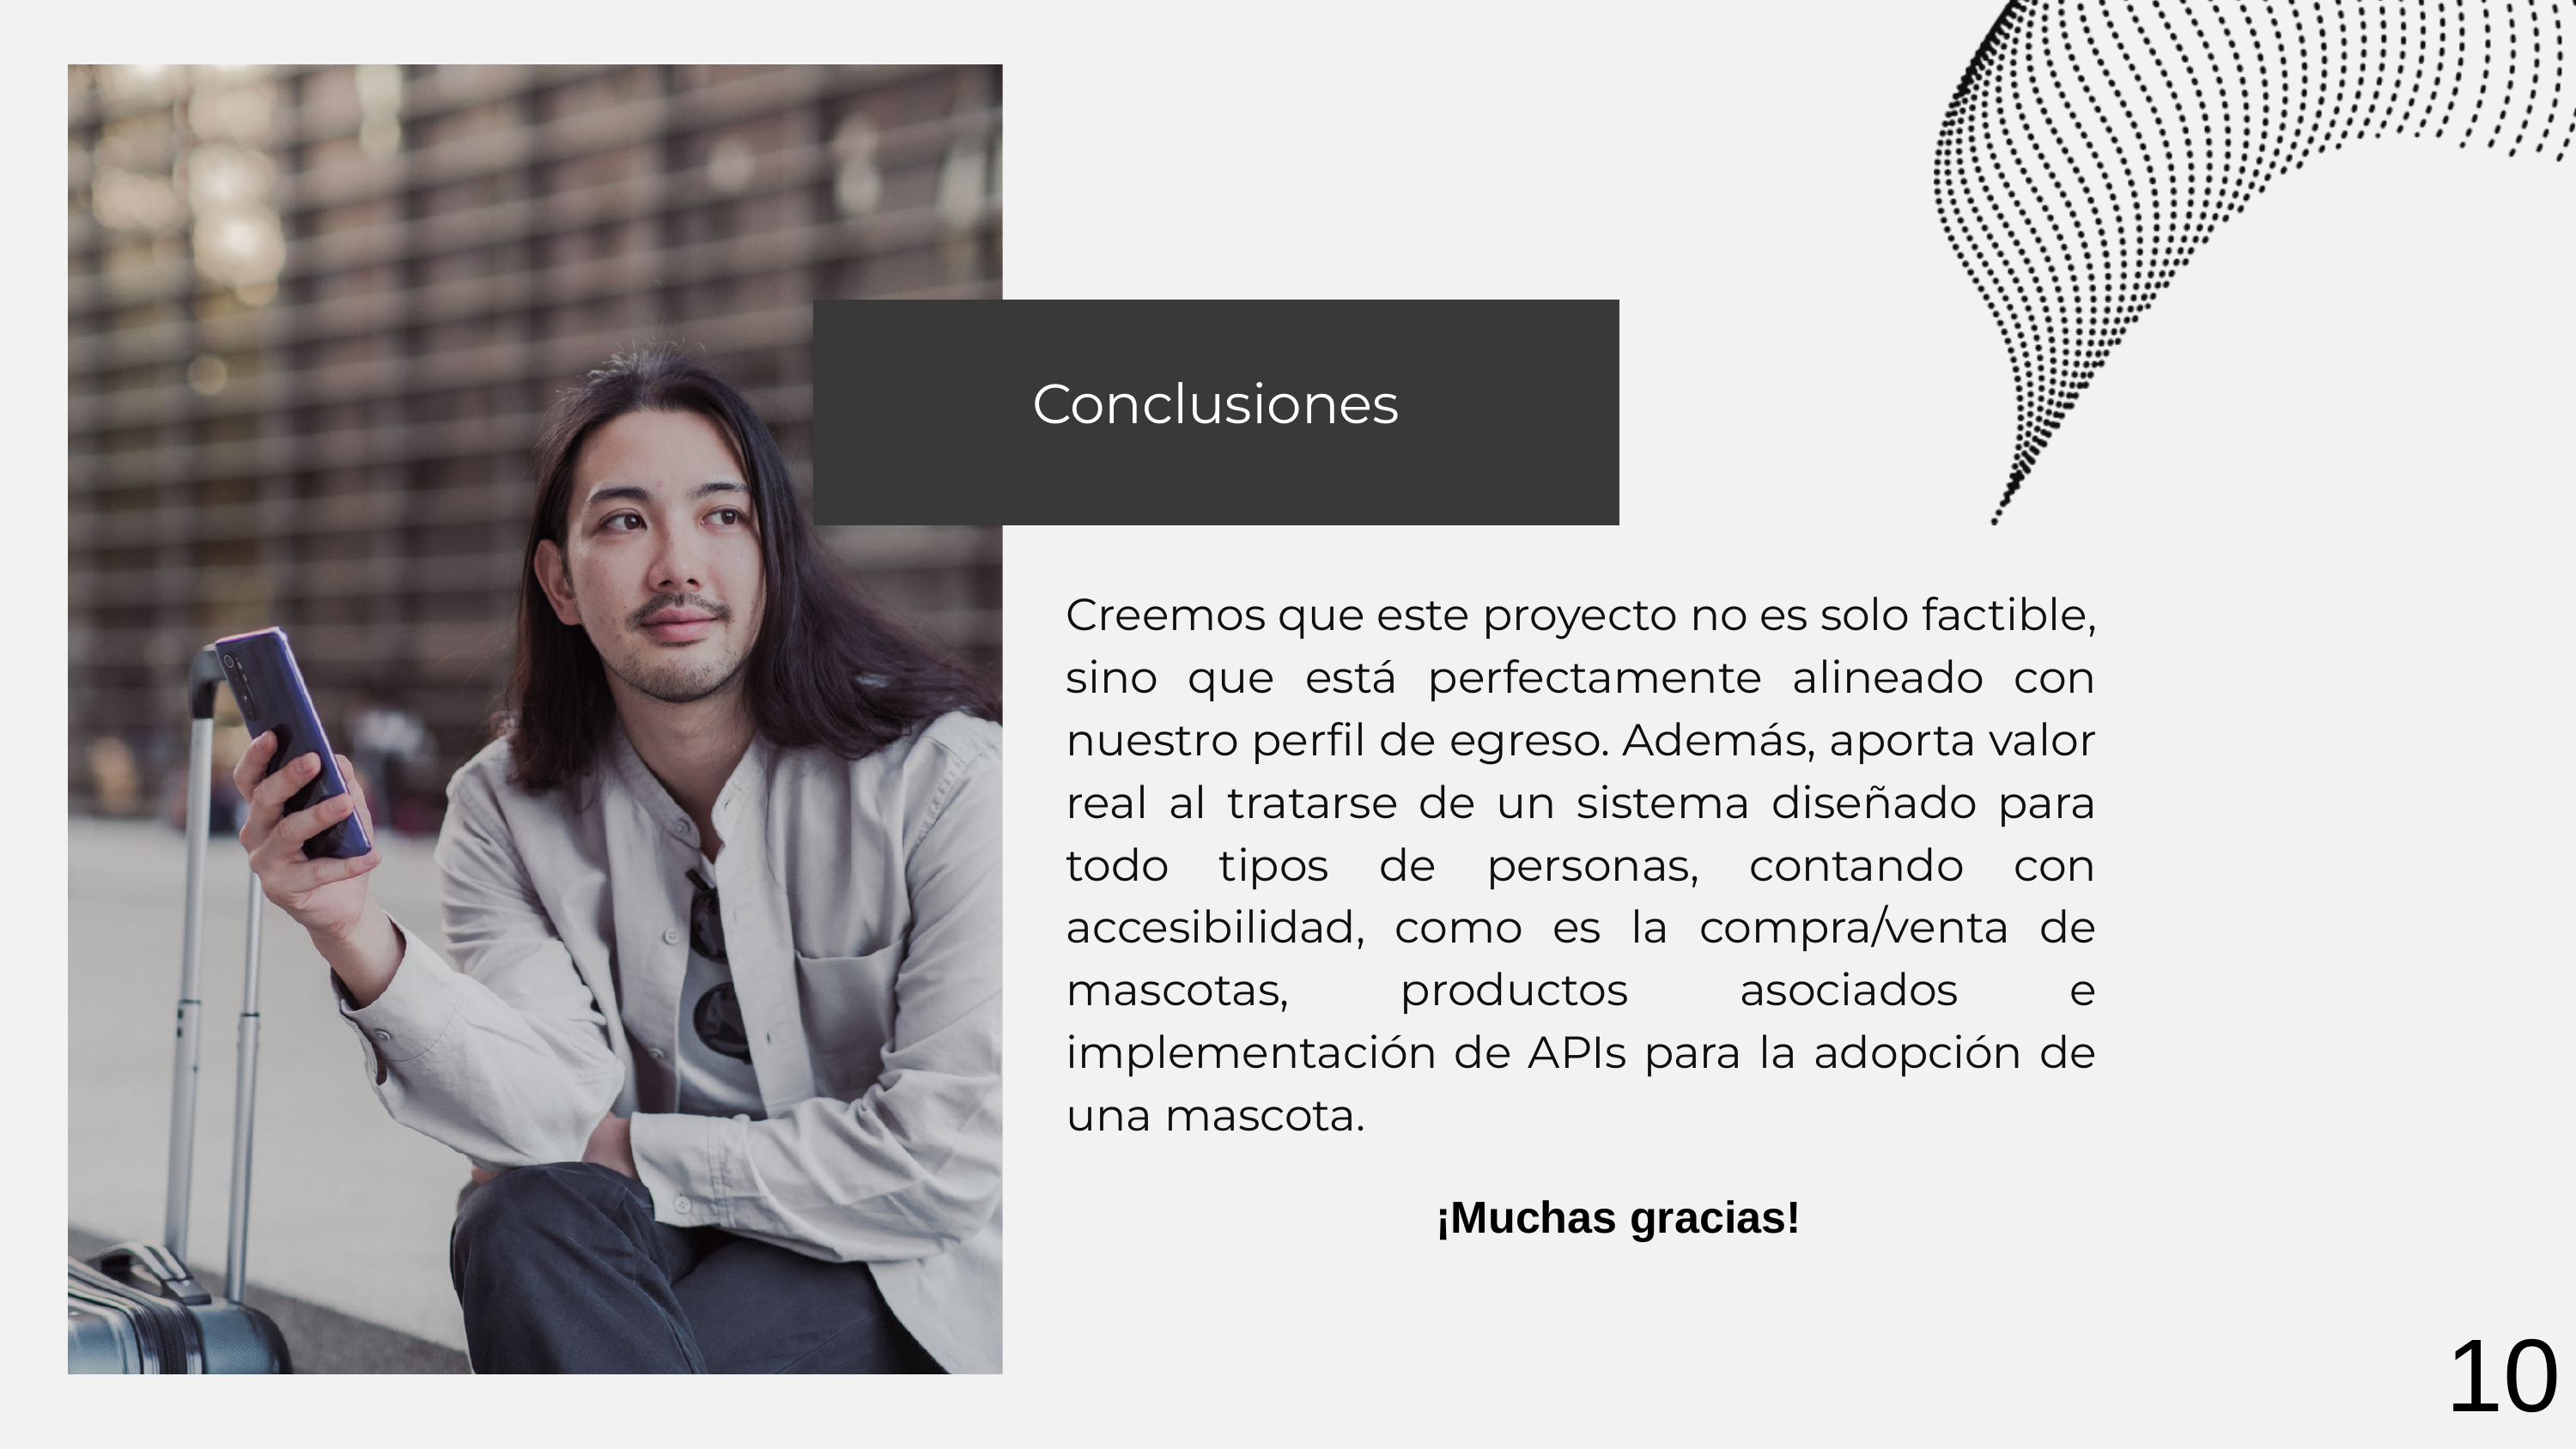

Conclusiones
Creemos que este proyecto no es solo factible, sino que está perfectamente alineado con nuestro perfil de egreso. Además, aporta valor real al tratarse de un sistema diseñado para todo tipos de personas, contando con accesibilidad, como es la compra/venta de mascotas, productos asociados e implementación de APIs para la adopción de una mascota.
¡Muchas gracias!
10